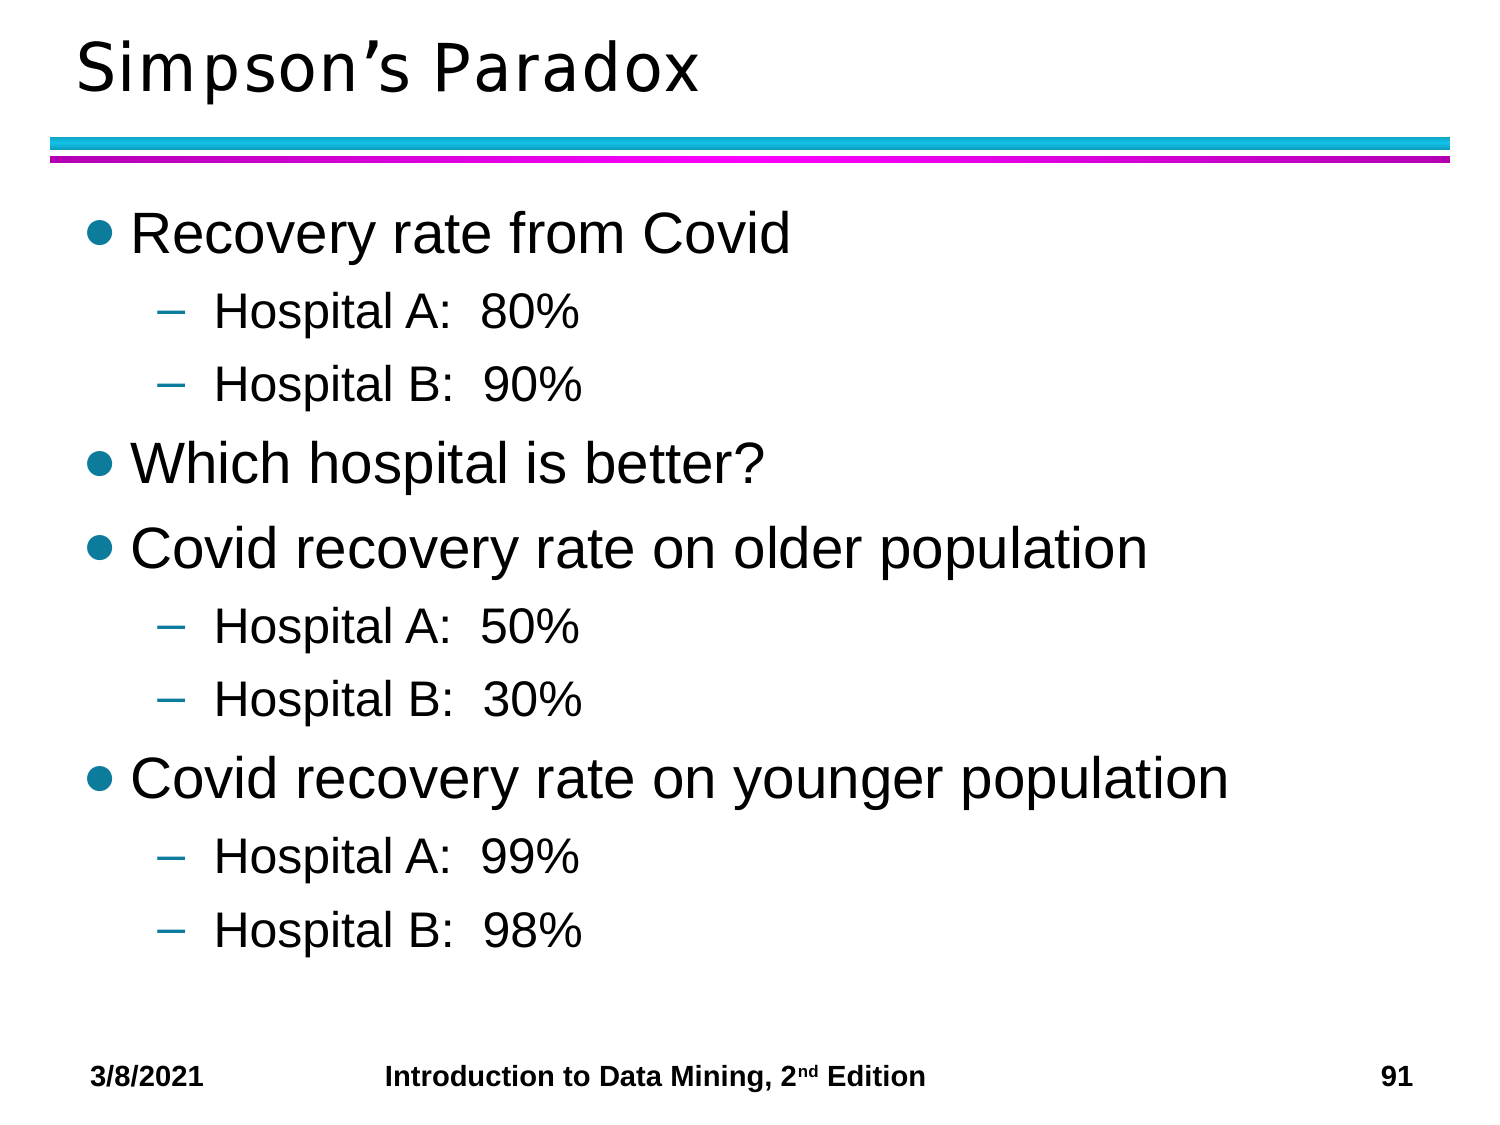

# Simpson’s Paradox
Recovery rate from Covid
Hospital A:  80%
Hospital B:  90%
Which hospital is better?
Covid recovery rate on older population
Hospital A:  50%
Hospital B:  30%
Covid recovery rate on younger population
Hospital A:  99%
Hospital B:  98%